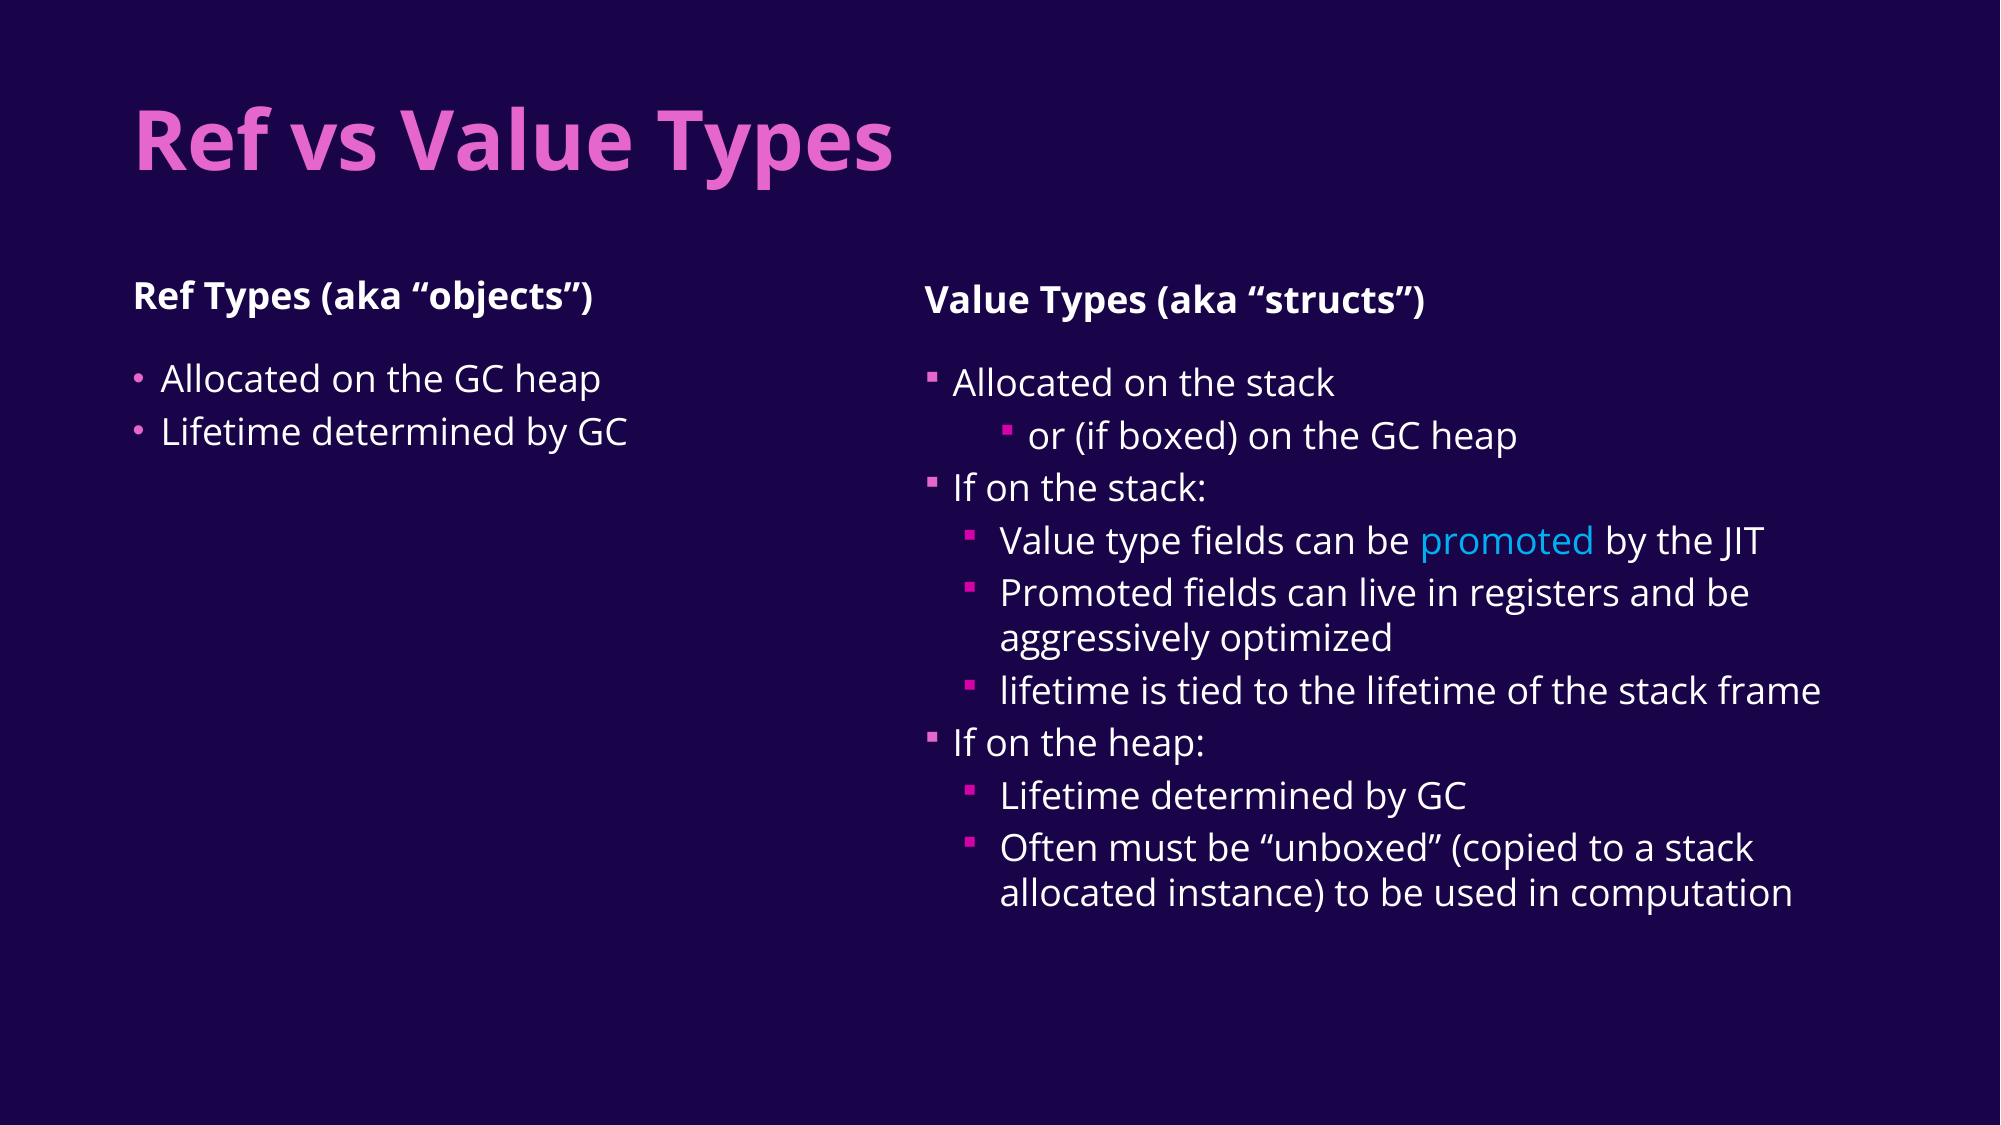

# Ref vs Value Types
Ref Types (aka “objects”)
Value Types (aka “structs”)
Allocated on the GC heap
Lifetime determined by GC

Allocated on the stack
or (if boxed) on the GC heap
If on the stack:
Value type fields can be promoted by the JIT
Promoted fields can live in registers and be aggressively optimized
lifetime is tied to the lifetime of the stack frame
If on the heap:
Lifetime determined by GC
Often must be “unboxed” (copied to a stack allocated instance) to be used in computation